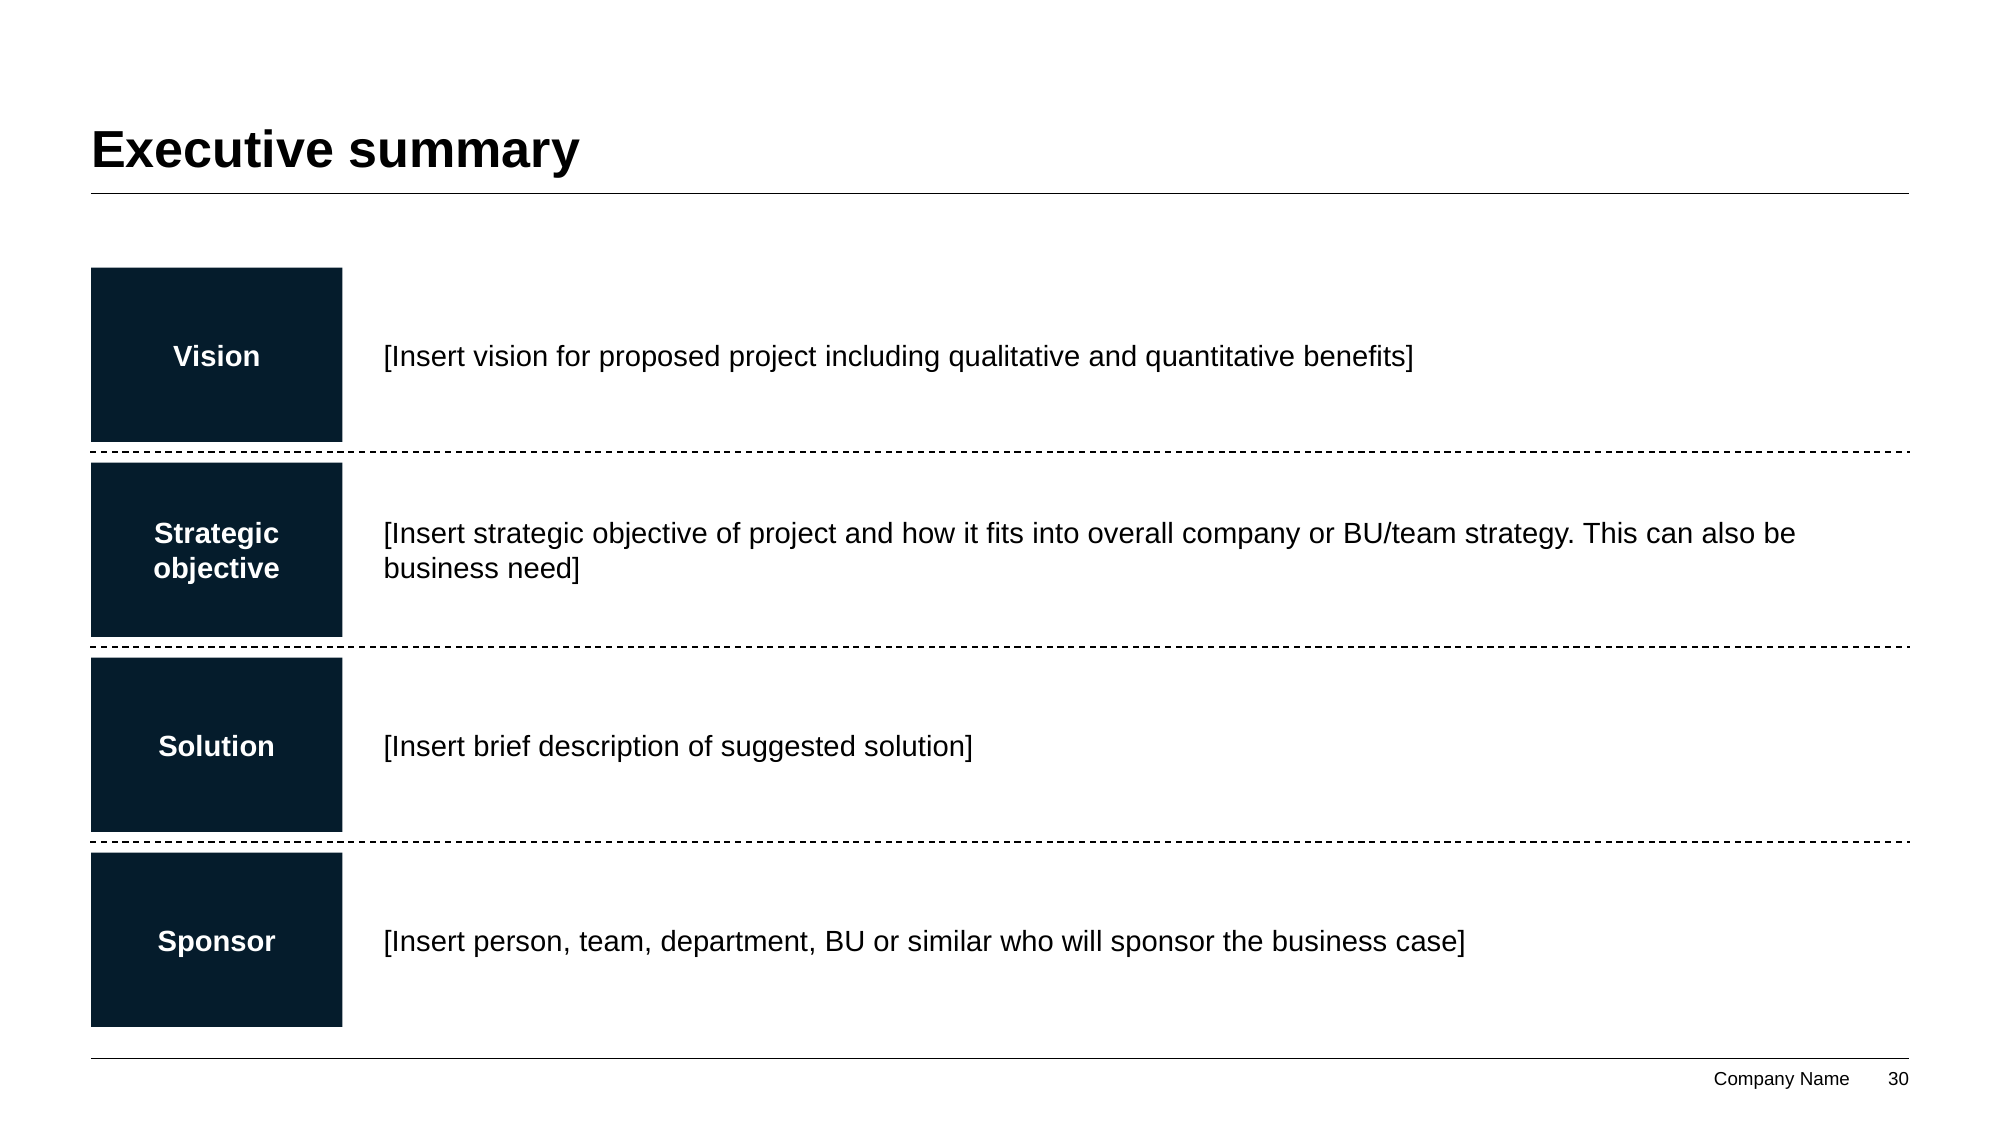

# Executive summary
Vision
[Insert vision for proposed project including qualitative and quantitative benefits]
Strategic objective
[Insert strategic objective of project and how it fits into overall company or BU/team strategy. This can also be business need]
Solution
[Insert brief description of suggested solution]
Sponsor
[Insert person, team, department, BU or similar who will sponsor the business case]